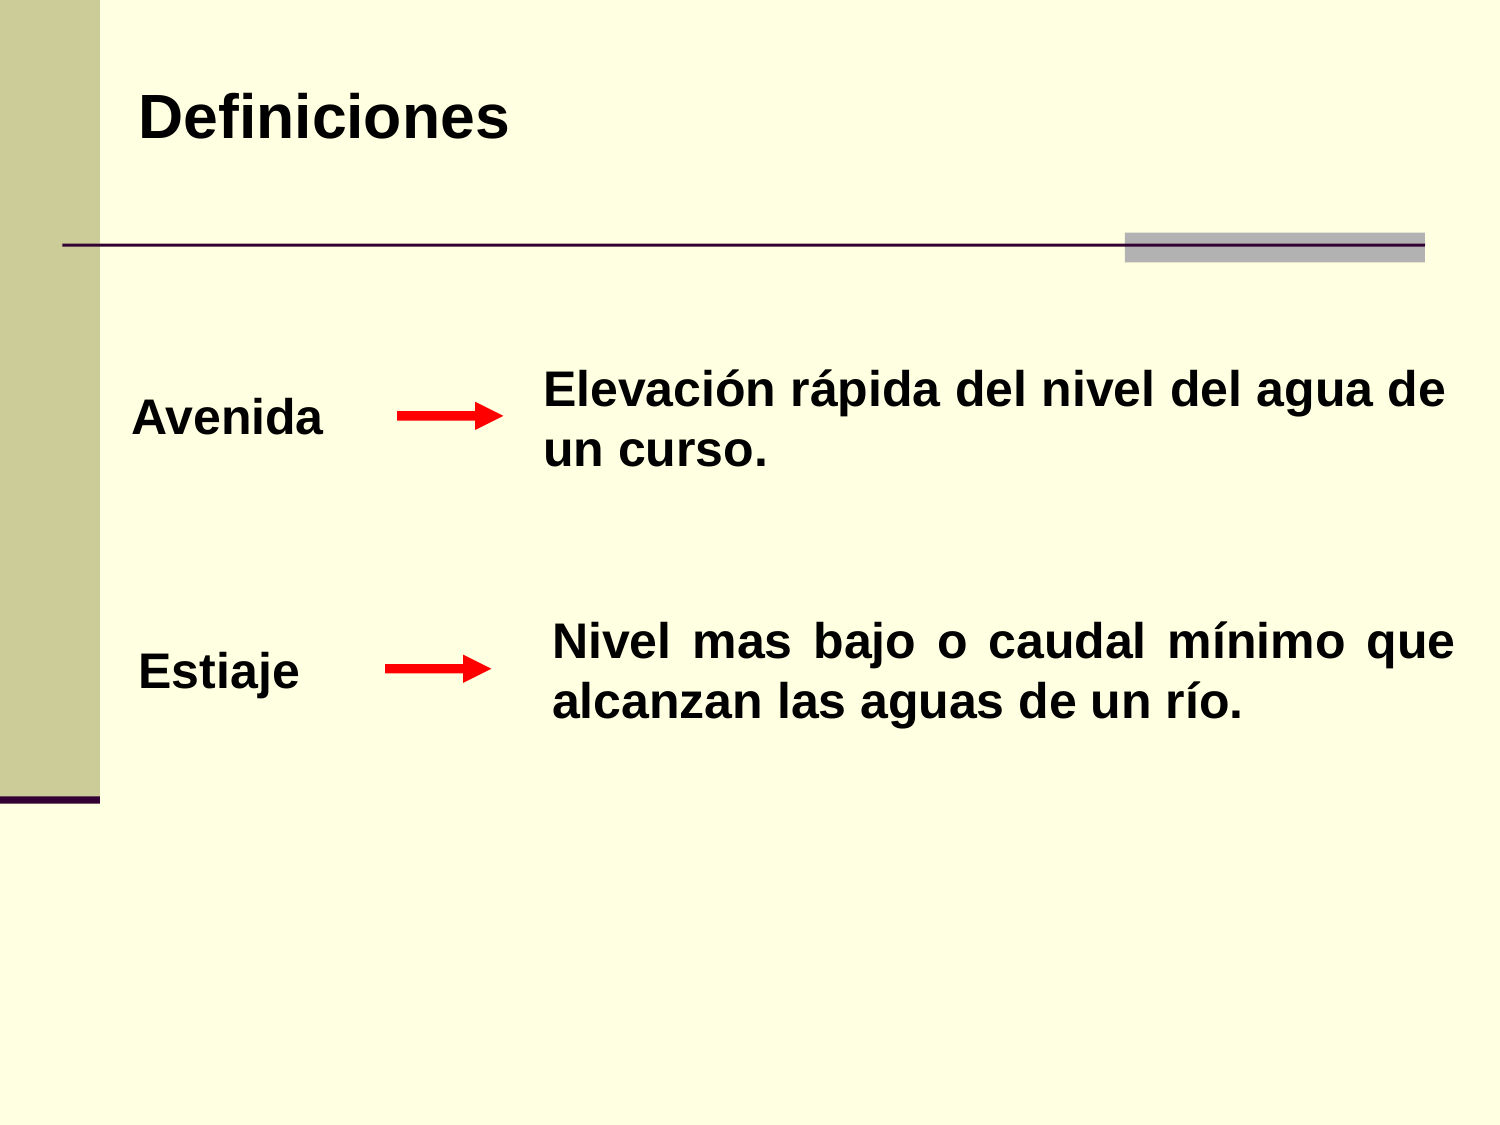

Definiciones
Elevación rápida del nivel del agua de un curso.
Avenida

Nivel mas bajo o caudal mínimo que alcanzan las aguas de un río.
Estiaje